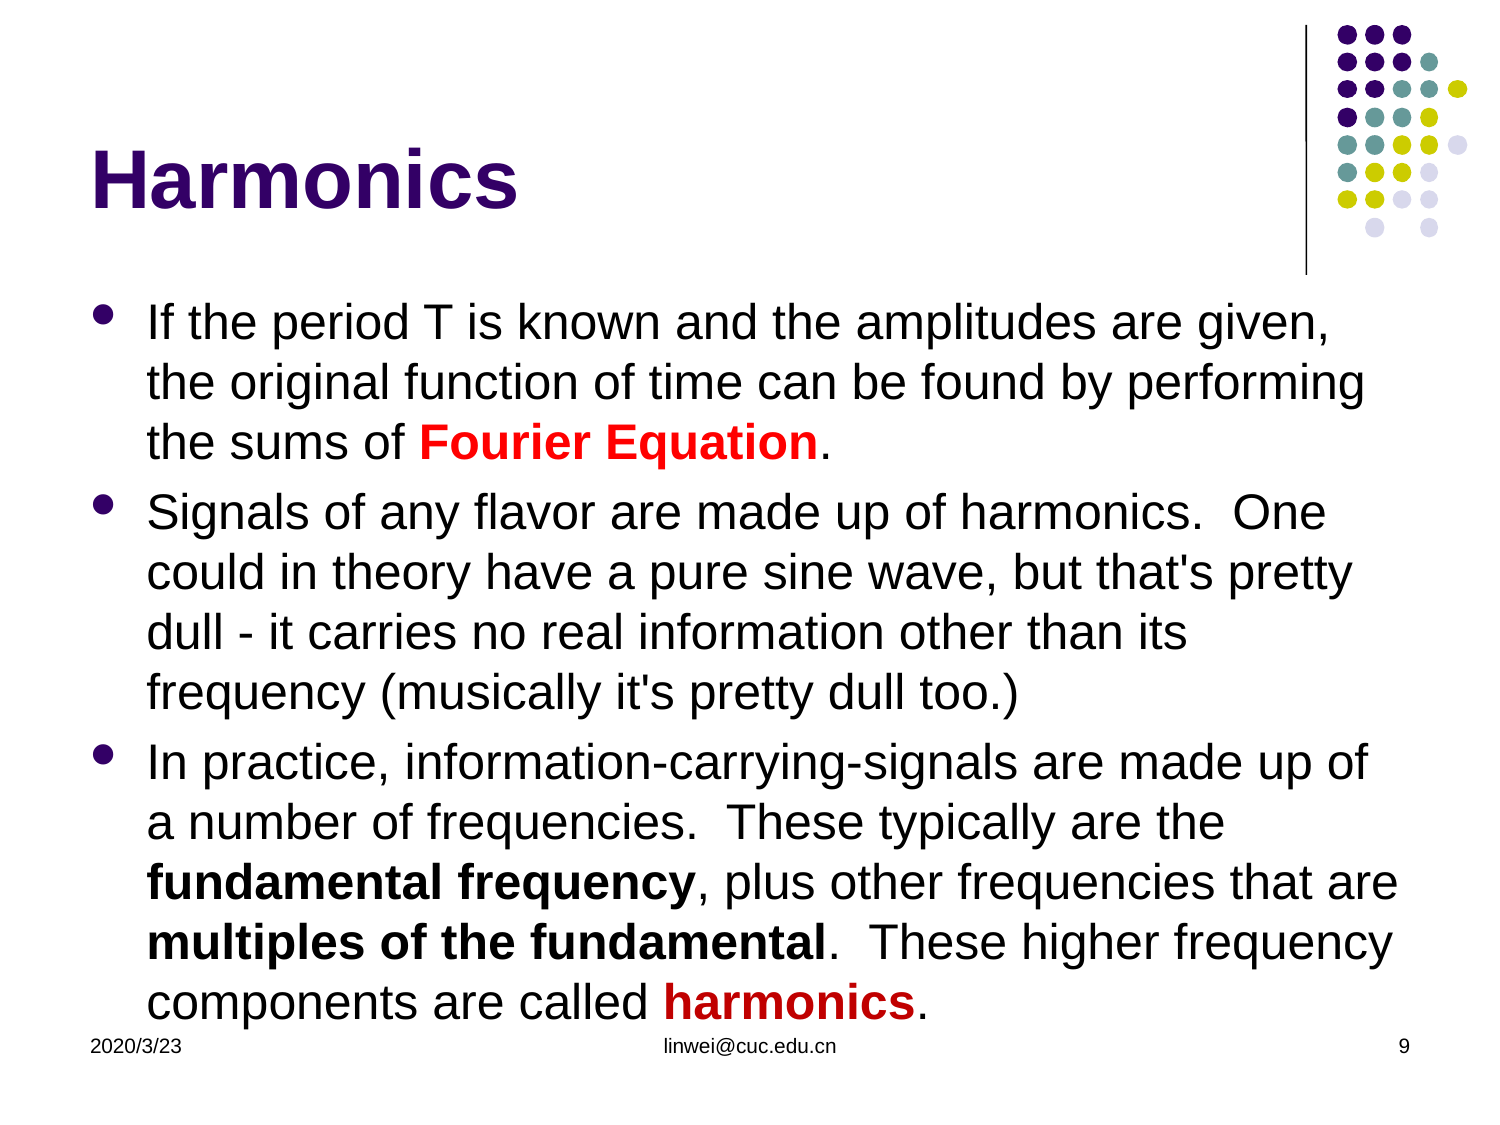

# Harmonics
If the period T is known and the amplitudes are given, the original function of time can be found by performing the sums of Fourier Equation.
Signals of any flavor are made up of harmonics.  One could in theory have a pure sine wave, but that's pretty dull - it carries no real information other than its frequency (musically it's pretty dull too.)
In practice, information-carrying-signals are made up of a number of frequencies.  These typically are the fundamental frequency, plus other frequencies that are multiples of the fundamental.  These higher frequency components are called harmonics.
2020/3/23
linwei@cuc.edu.cn
9